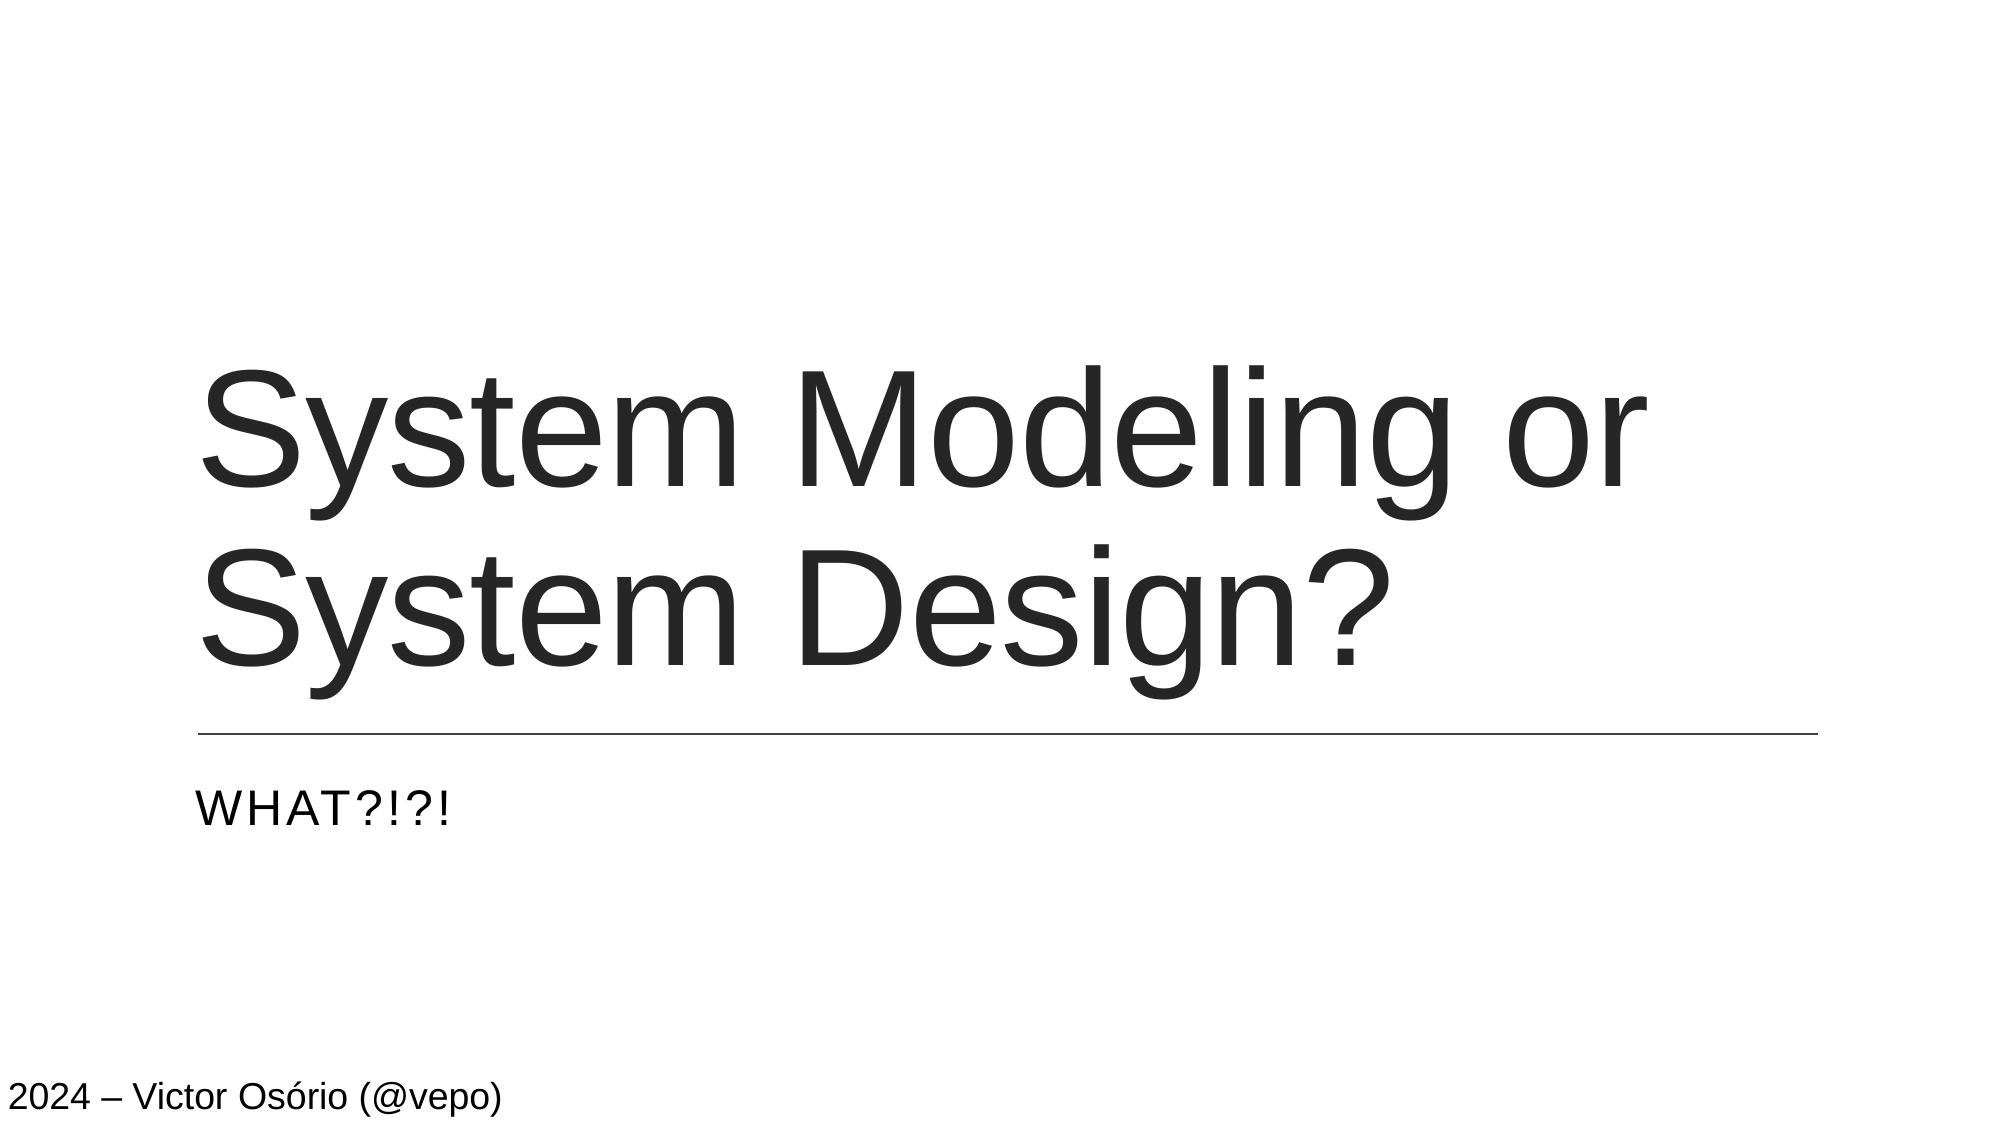

# System Modeling or System Design?
WHAT?!?!